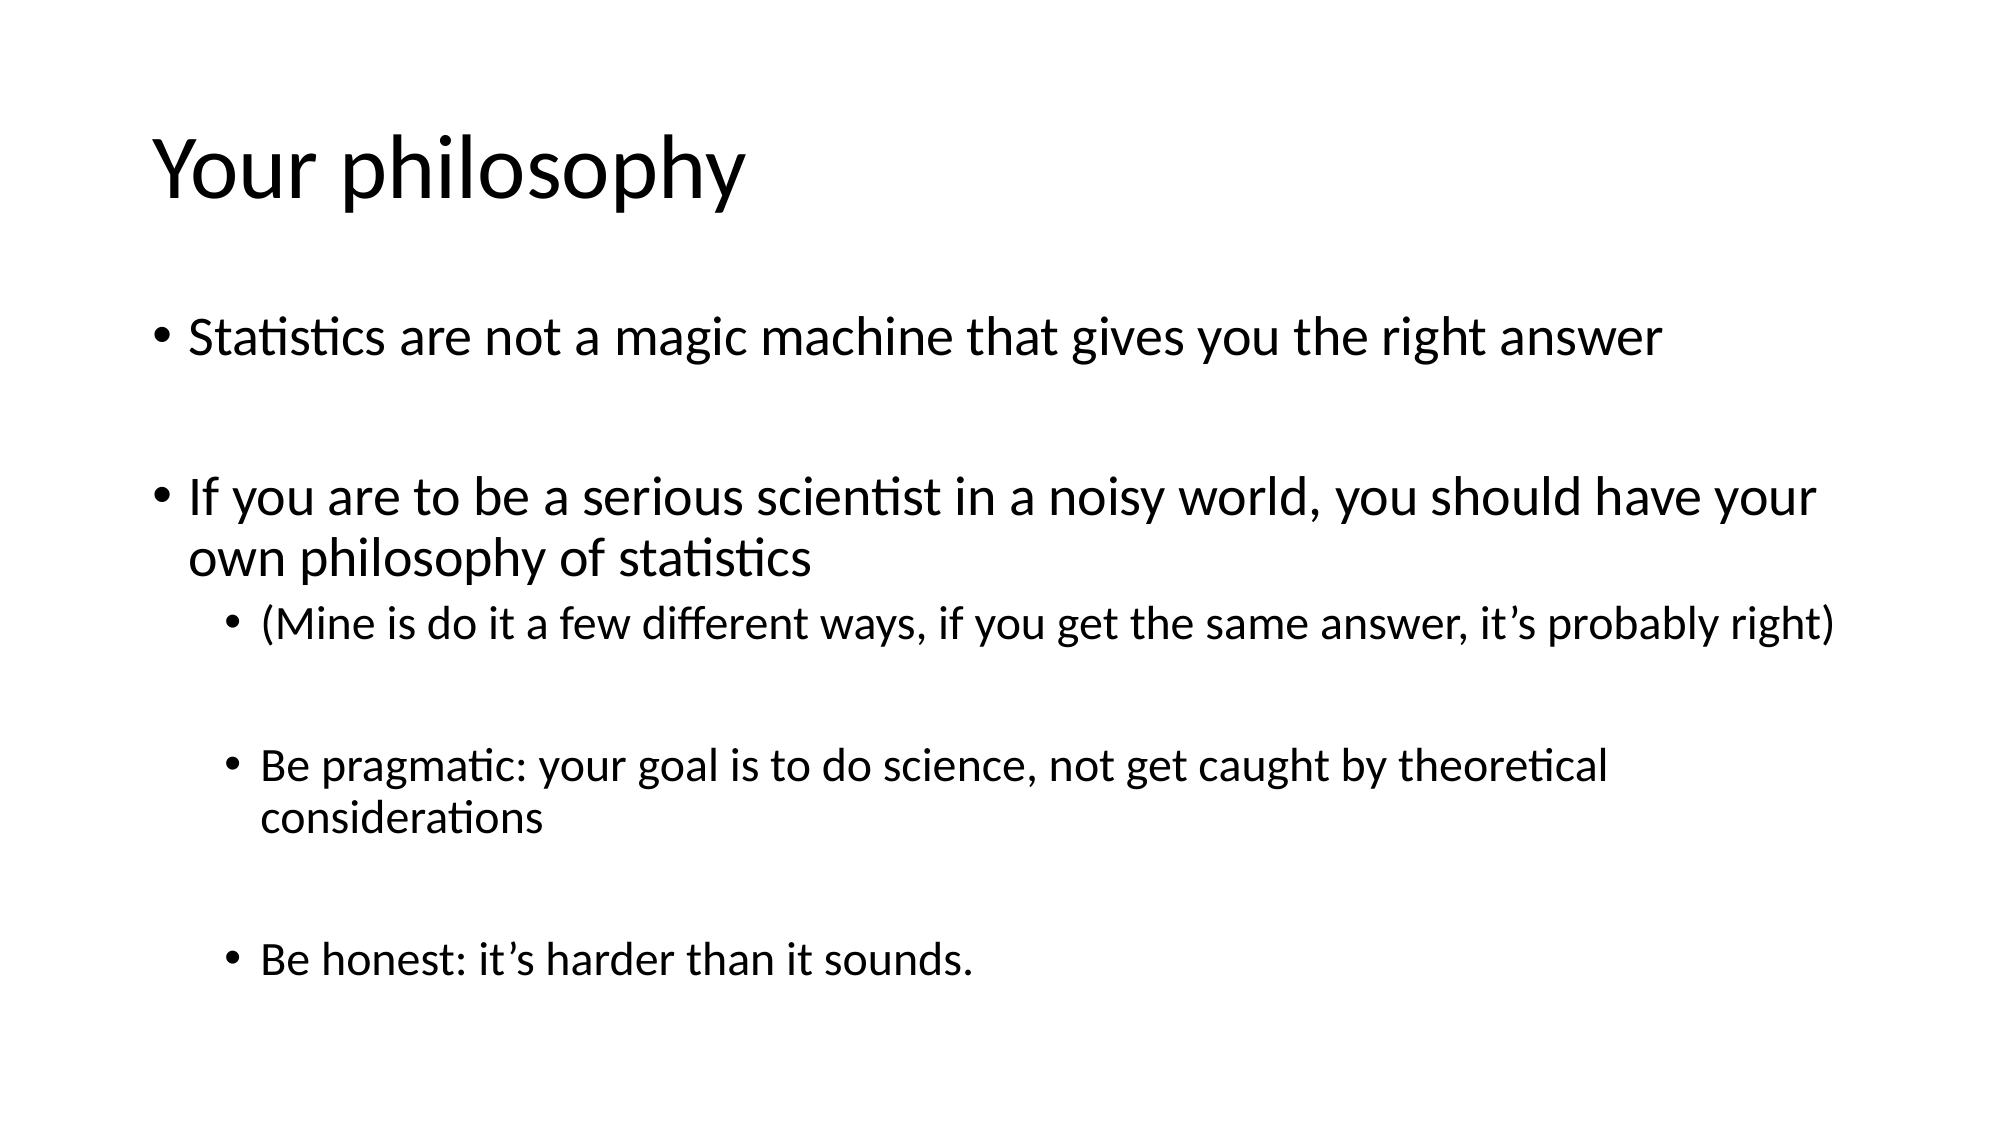

# Your philosophy
Statistics are not a magic machine that gives you the right answer

If you are to be a serious scientist in a noisy world, you should have your own philosophy of statistics
(Mine is do it a few different ways, if you get the same answer, it’s probably right)

Be pragmatic: your goal is to do science, not get caught by theoretical considerations

Be honest: it’s harder than it sounds.